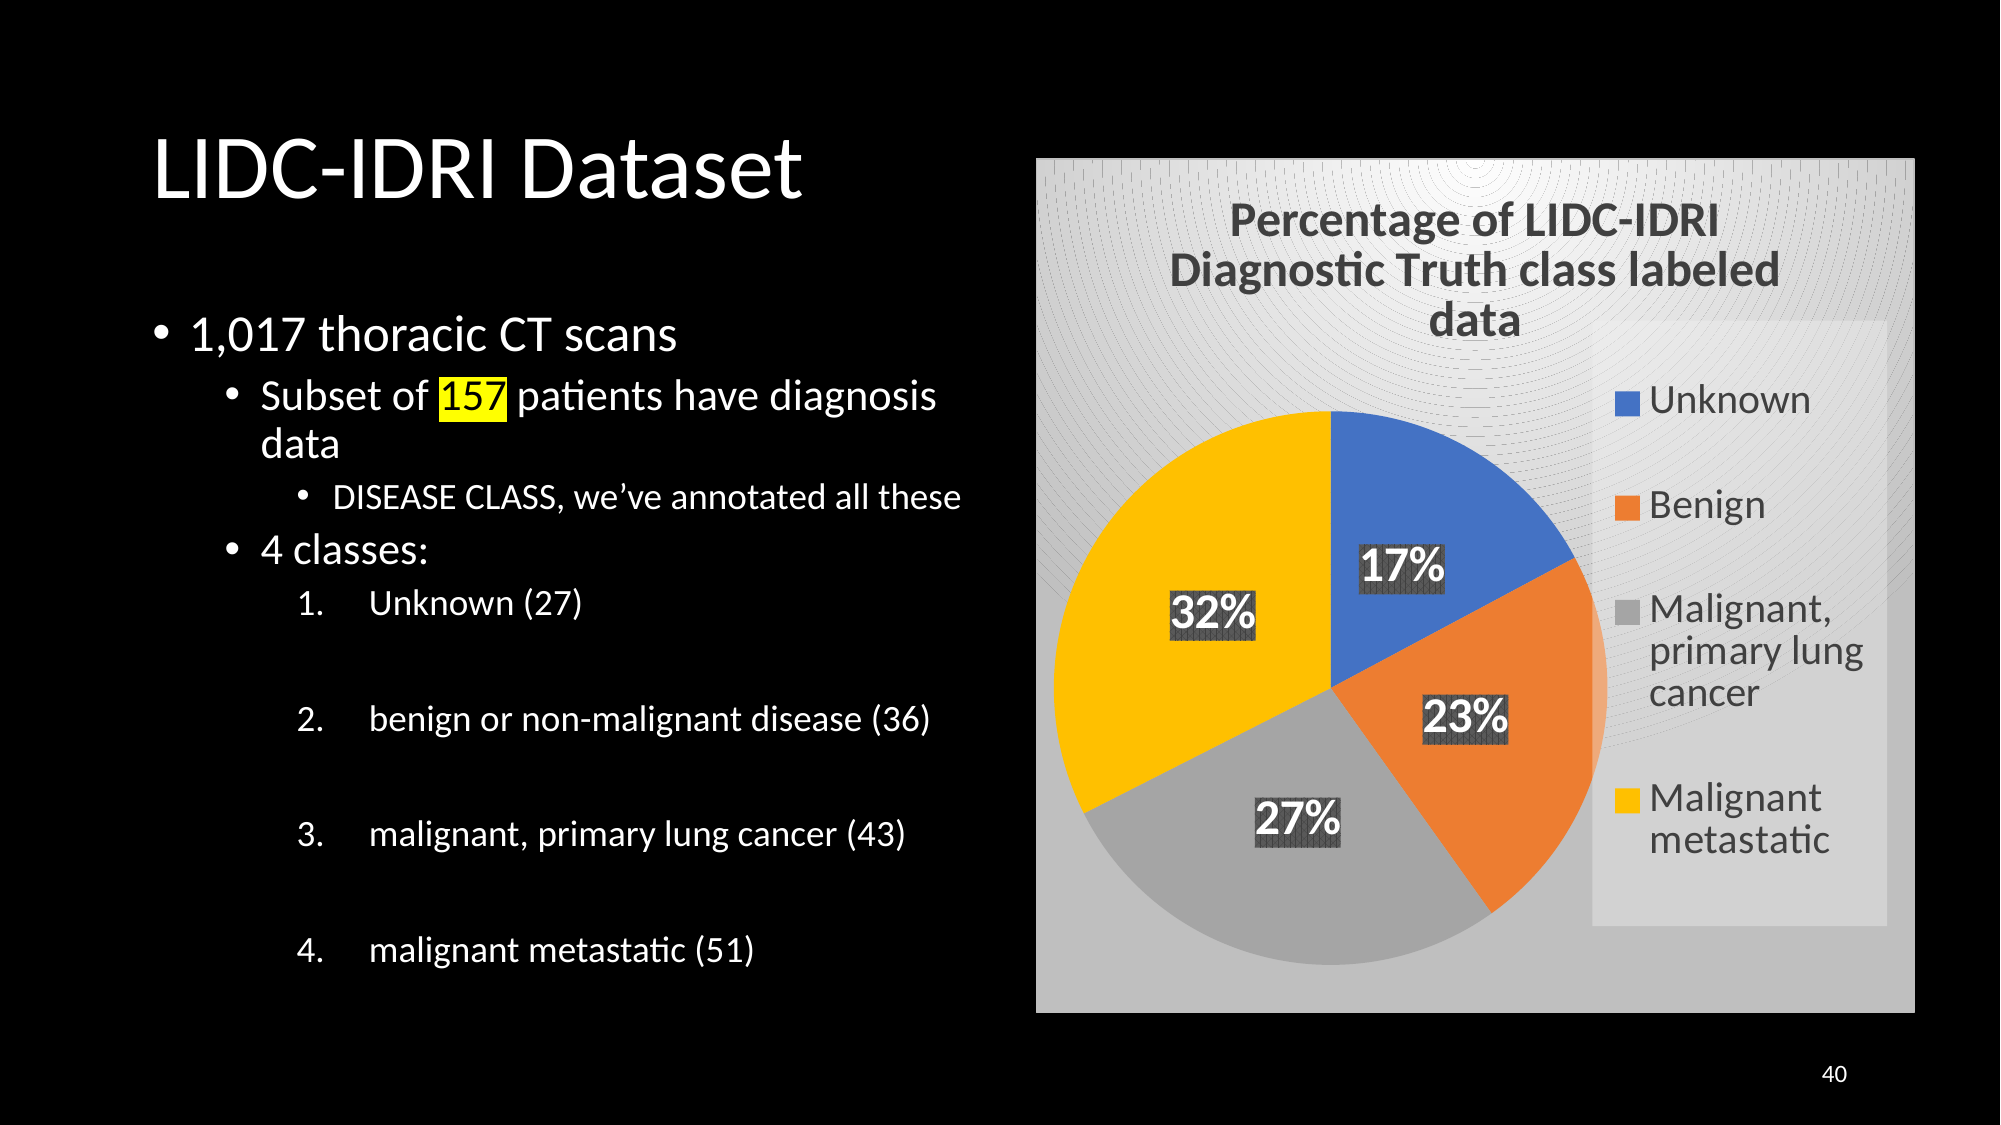

# LIDC-IDRI Dataset

### Chart: Percentage of LIDC-IDRI Diagnostic Truth class labeled data

| Category |  |
|---|---|
| Unknown | 27.0 |
| Benign | 36.0 |
| Malignant, primary lung cancer | 43.0 |
| Malignant metastatic | 51.0 |
1,017 thoracic CT scans
Subset of 157 patients have diagnosis data
DISEASE CLASS, we’ve annotated all these
4 classes:
Unknown (27)

benign or non-malignant disease (36)

malignant, primary lung cancer (43)

malignant metastatic (51)
40